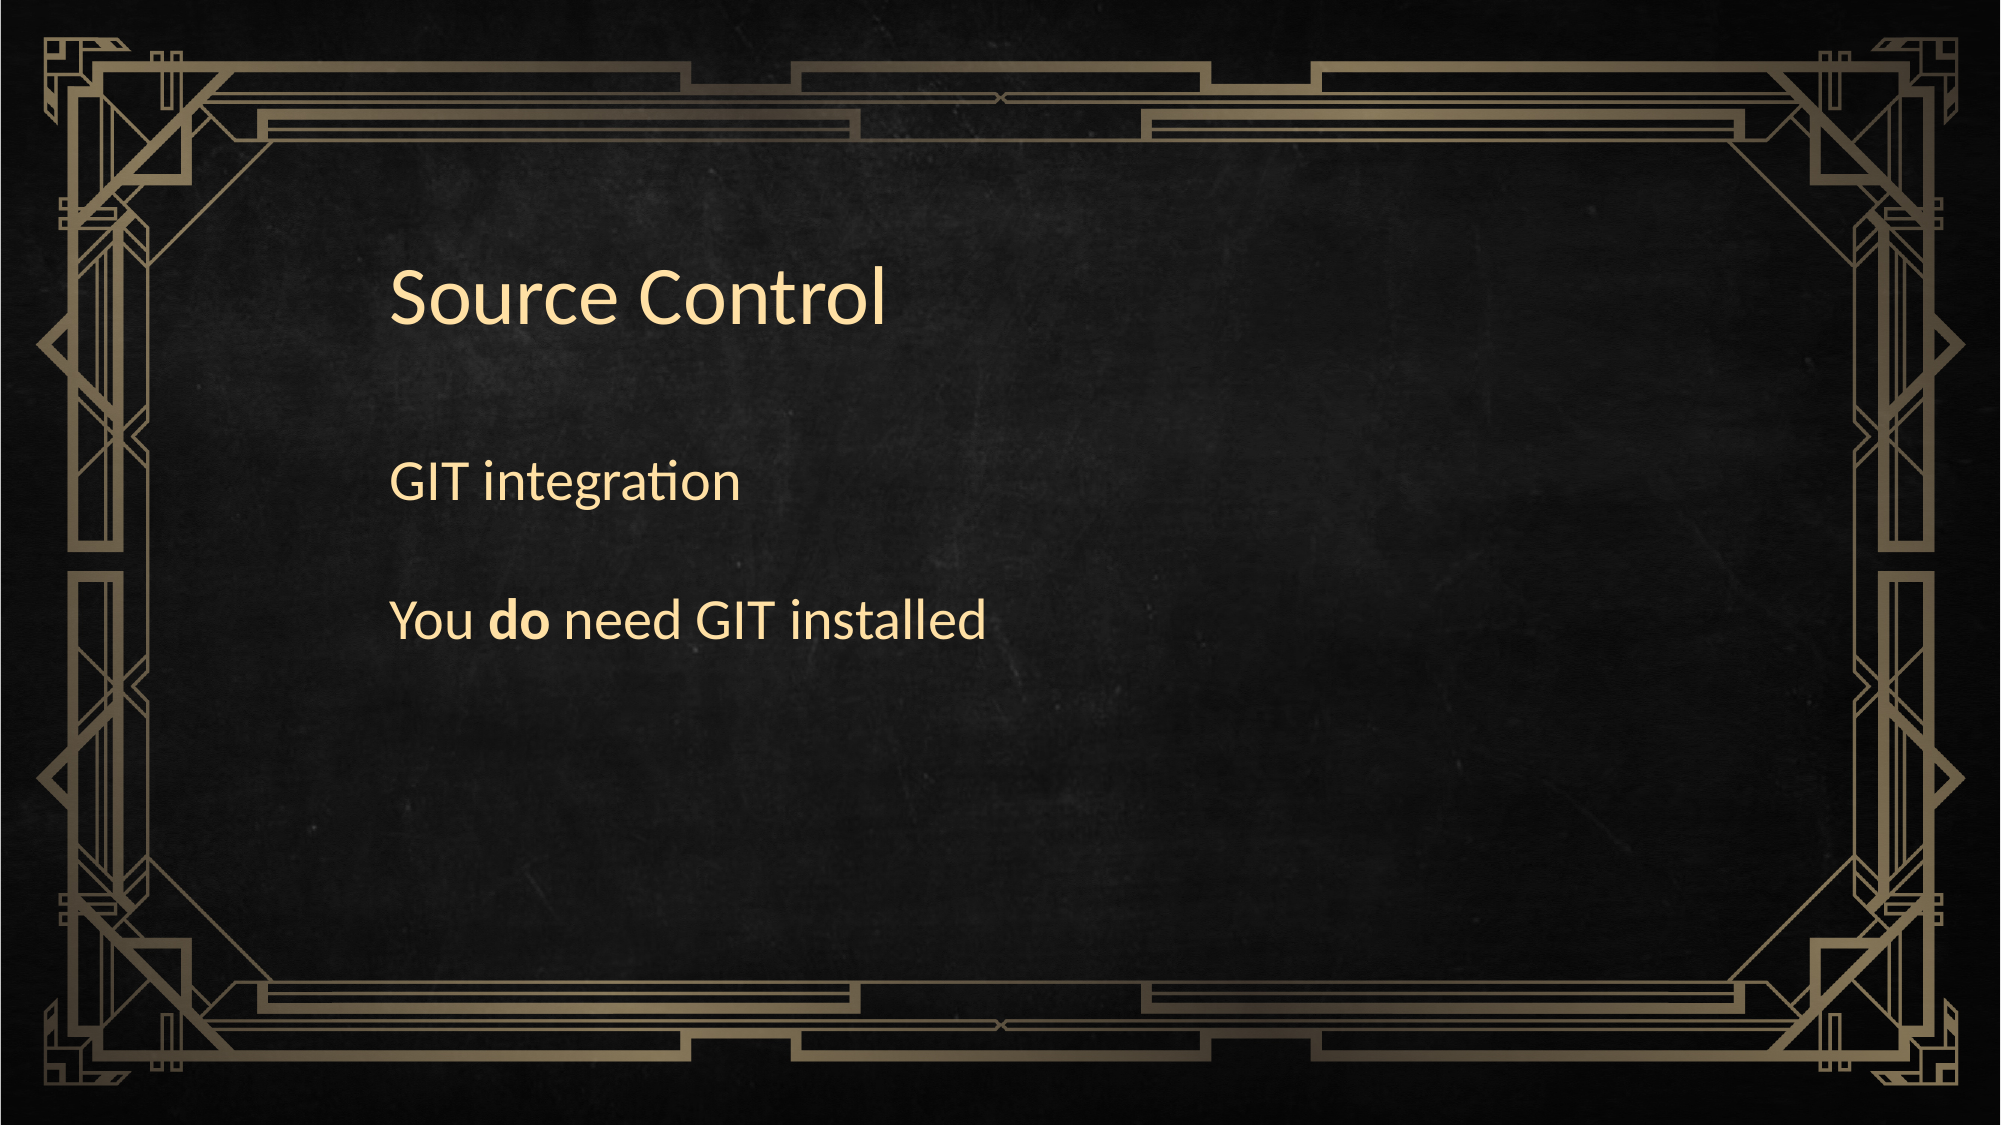

Source Control

GIT integration

You do need GIT installed